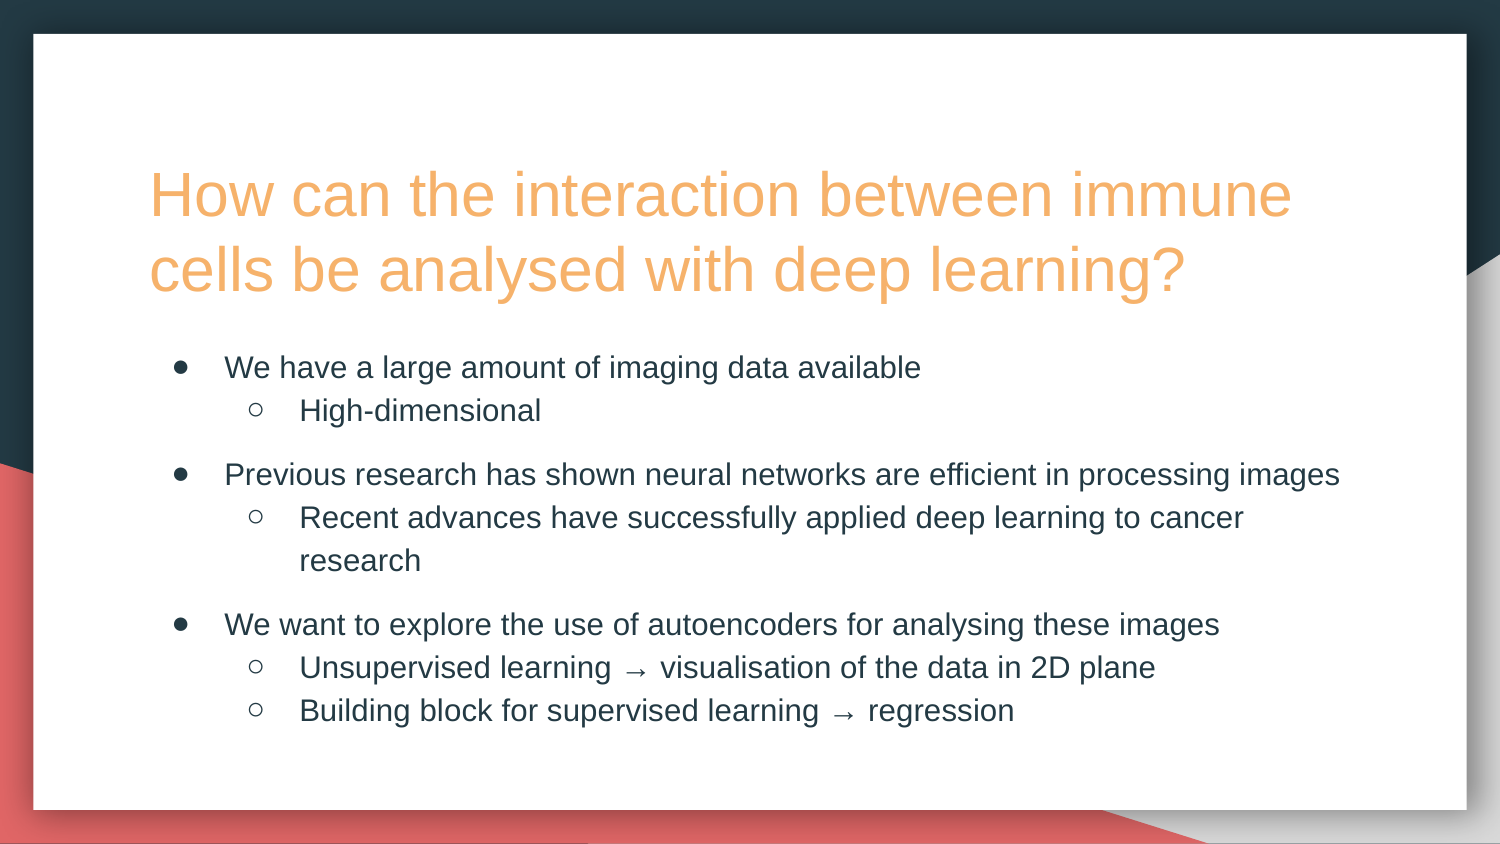

# How can the interaction between immune cells be analysed with deep learning?
We have a large amount of imaging data available
High-dimensional
Previous research has shown neural networks are efficient in processing images
Recent advances have successfully applied deep learning to cancer research
We want to explore the use of autoencoders for analysing these images
Unsupervised learning → visualisation of the data in 2D plane
Building block for supervised learning → regression